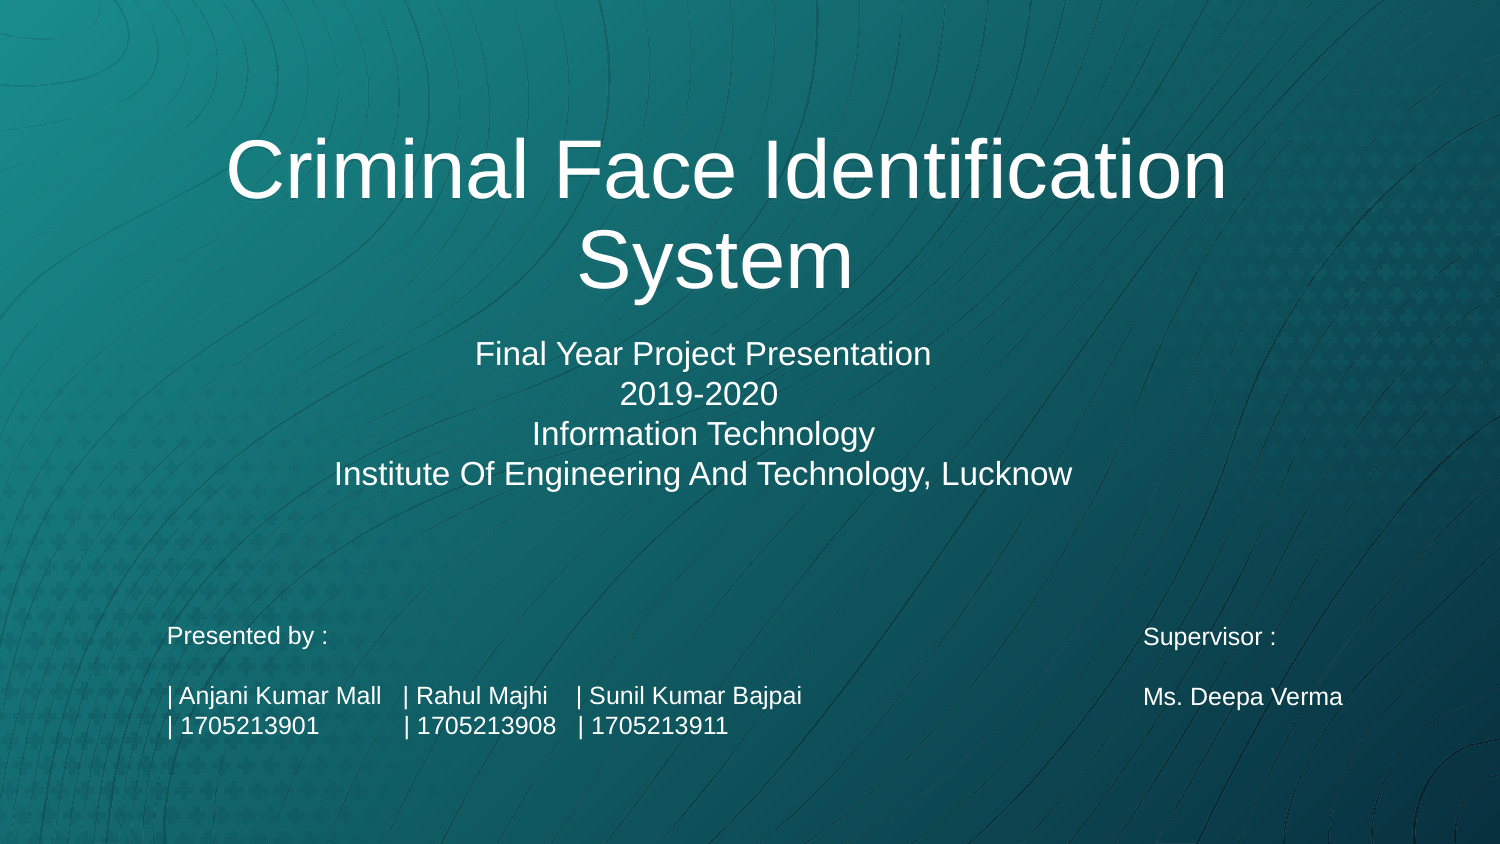

# Criminal Face Identification System
Final Year Project Presentation
2019-2020
Information Technology
Institute Of Engineering And Technology, Lucknow
Supervisor :

Ms. Deepa Verma
Presented by :

| Anjani Kumar Mall   | Rahul Majhi    | Sunil Kumar Bajpai
| 1705213901            | 1705213908   | 1705213911